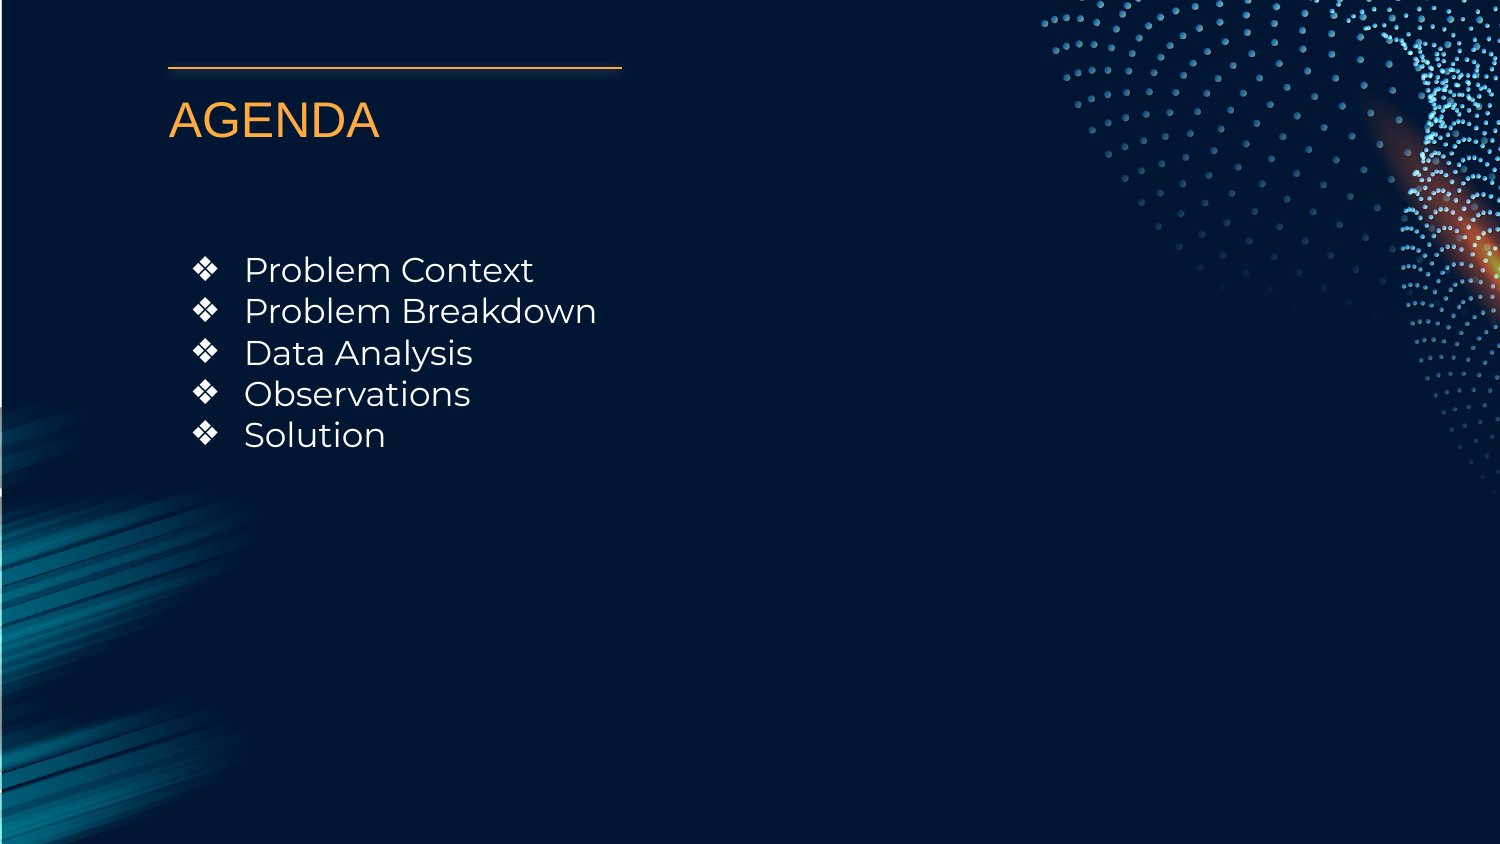

# AGENDA

Problem Context
Problem Breakdown
Data Analysis
Observations
Solution